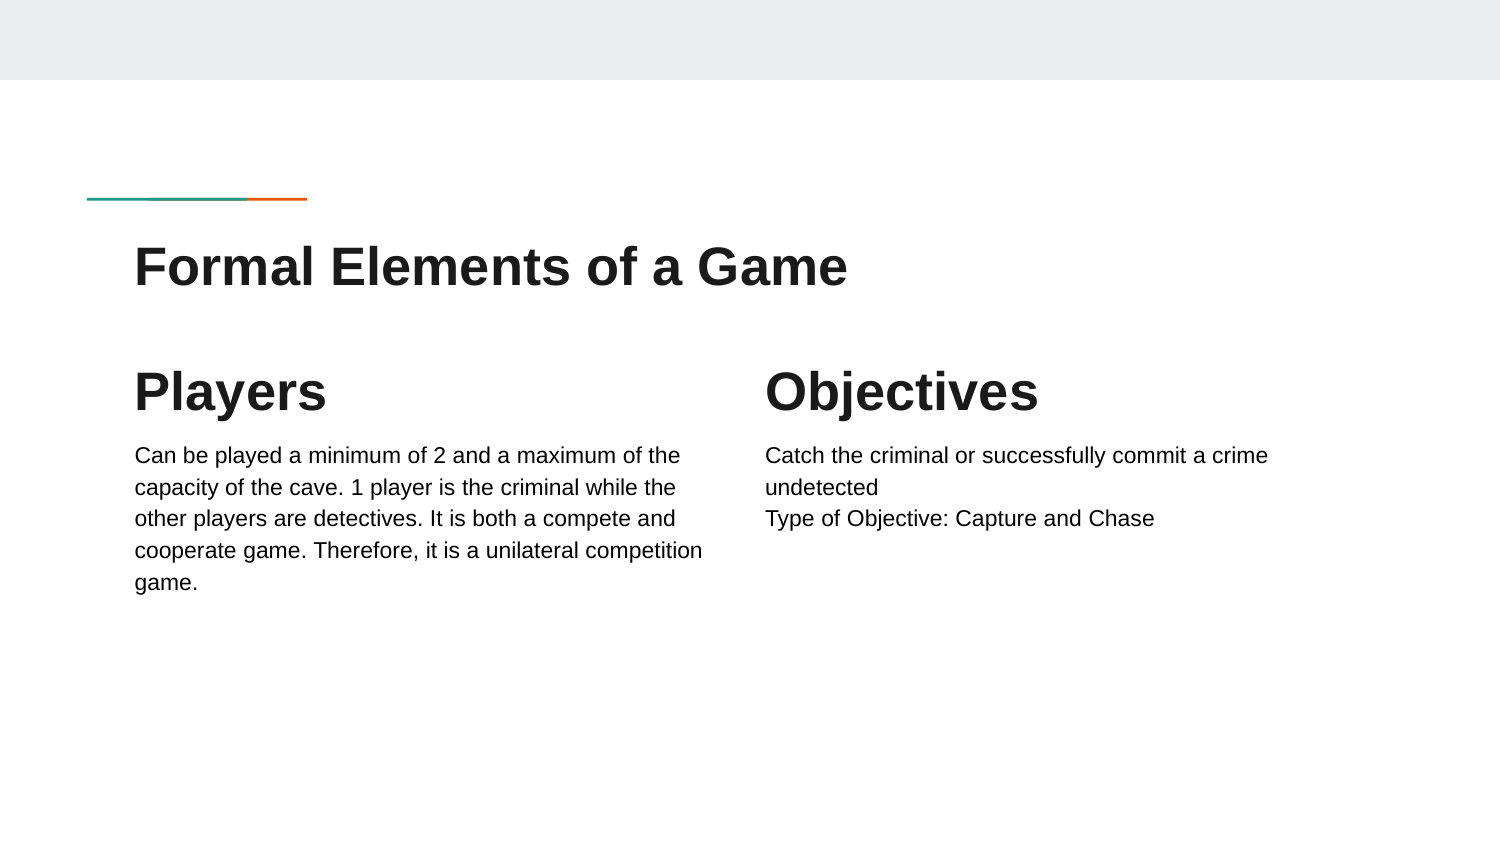

# Formal Elements of a Game
Players
Objectives

Can be played a minimum of 2 and a maximum of the capacity of the cave. 1 player is the criminal while the other players are detectives. It is both a compete and cooperate game. Therefore, it is a unilateral competition game.
Catch the criminal or successfully commit a crime undetected
Type of Objective: Capture and Chase